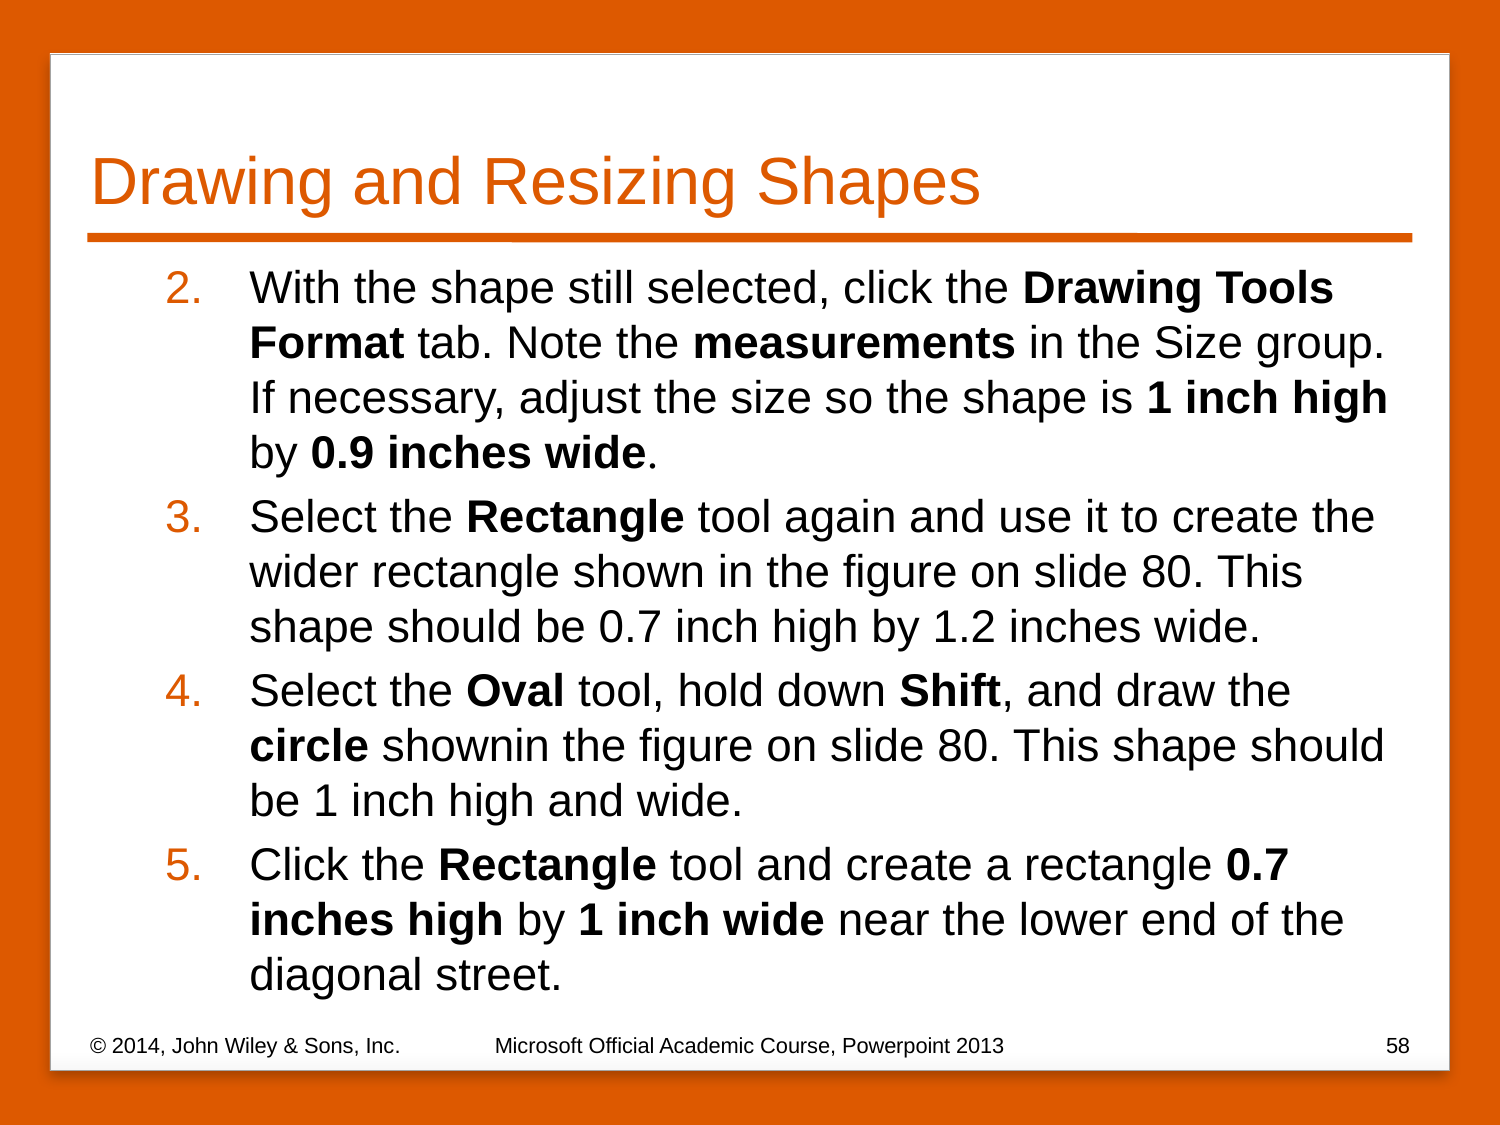

# Drawing and Resizing Shapes
With the shape still selected, click the Drawing Tools Format tab. Note the measurements in the Size group. If necessary, adjust the size so the shape is 1 inch high by 0.9 inches wide.
Select the Rectangle tool again and use it to create the wider rectangle shown in the figure on slide 80. This shape should be 0.7 inch high by 1.2 inches wide.
Select the Oval tool, hold down Shift, and draw the circle shownin the figure on slide 80. This shape should be 1 inch high and wide.
Click the Rectangle tool and create a rectangle 0.7 inches high by 1 inch wide near the lower end of the diagonal street.

© 2014, John Wiley & Sons, Inc.
Microsoft Official Academic Course, Powerpoint 2013
58